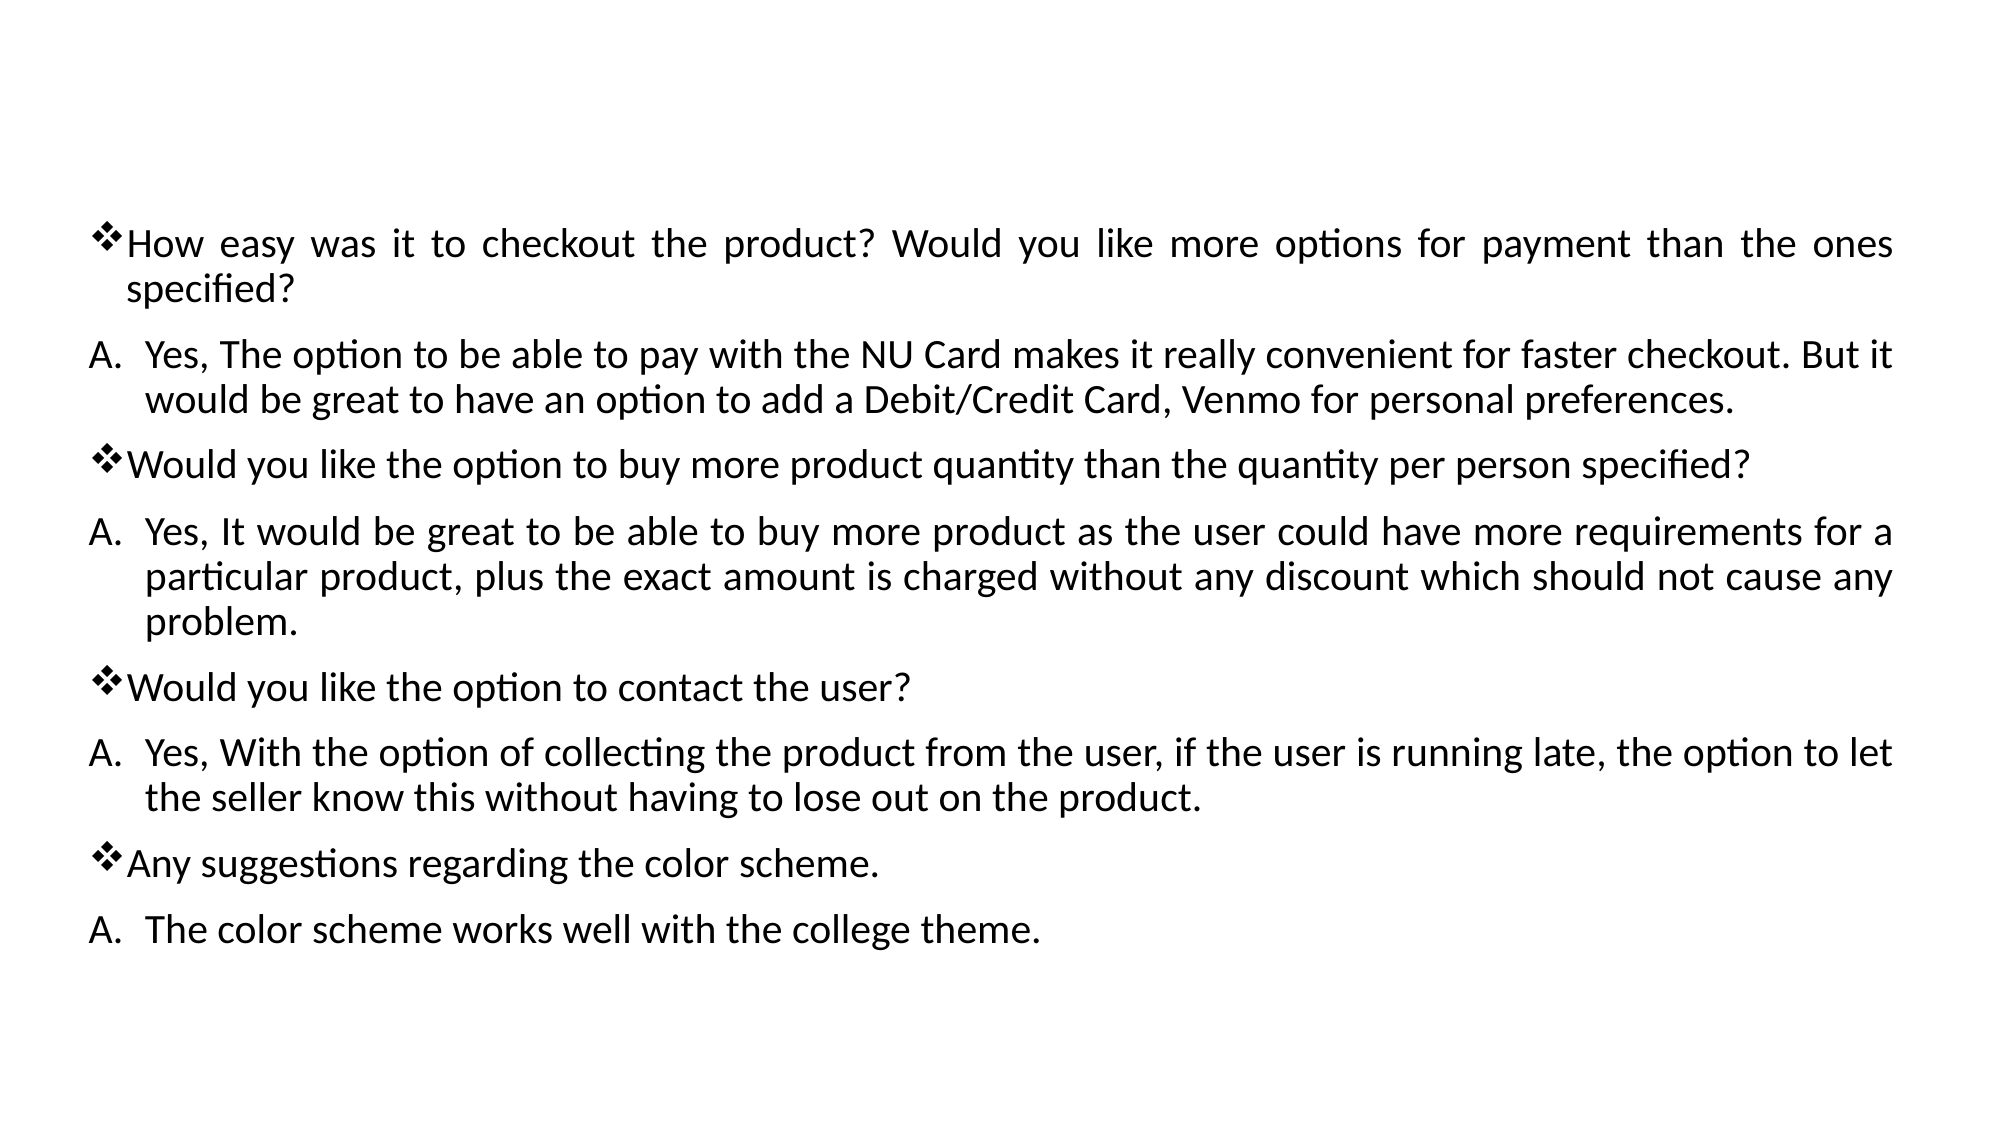

How easy was it to checkout the product? Would you like more options for payment than the ones specified?
Yes, The option to be able to pay with the NU Card makes it really convenient for faster checkout. But it would be great to have an option to add a Debit/Credit Card, Venmo for personal preferences.
Would you like the option to buy more product quantity than the quantity per person specified?
Yes, It would be great to be able to buy more product as the user could have more requirements for a particular product, plus the exact amount is charged without any discount which should not cause any problem.
Would you like the option to contact the user?
Yes, With the option of collecting the product from the user, if the user is running late, the option to let the seller know this without having to lose out on the product.
Any suggestions regarding the color scheme.
The color scheme works well with the college theme.